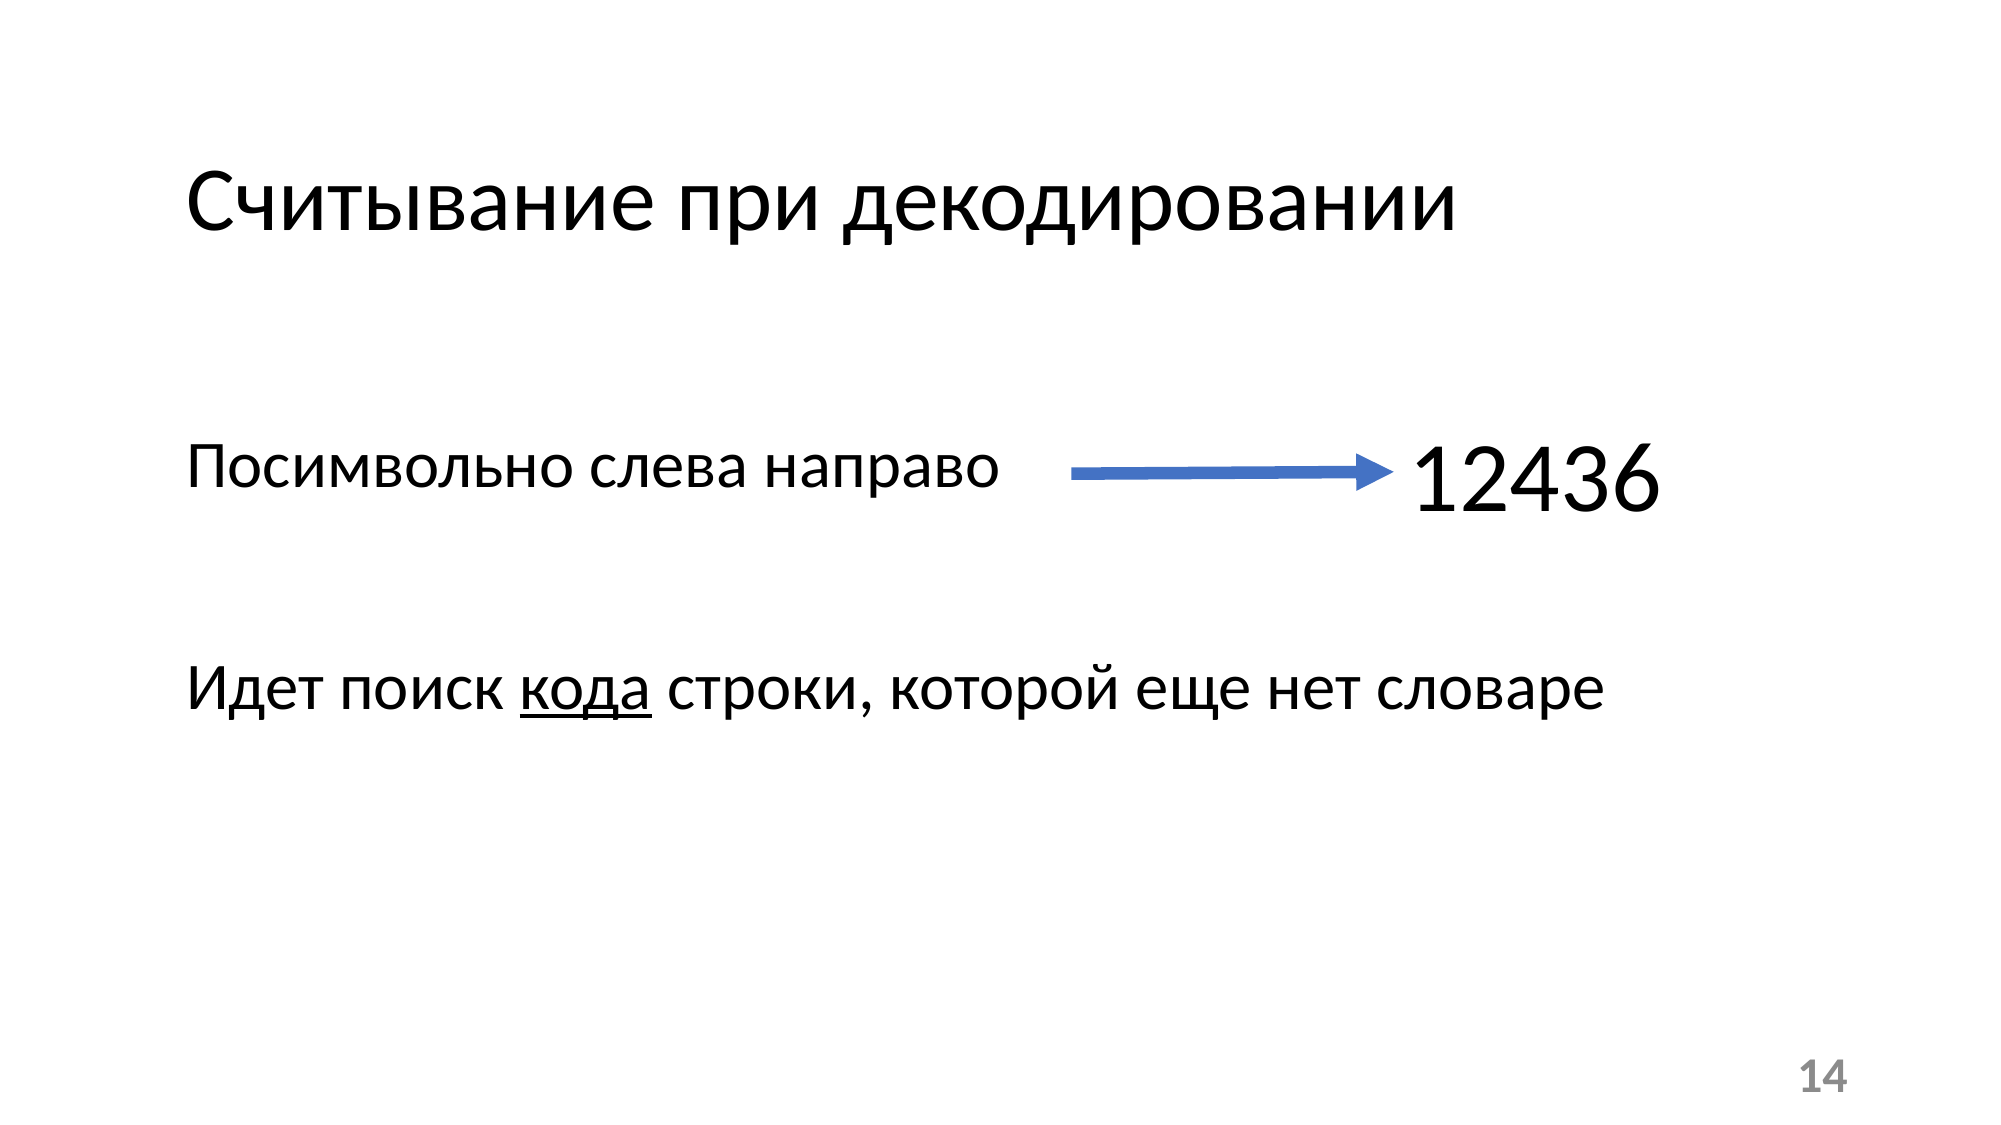

# Считывание при декодировании
12436
Посимвольно слева направо
Идет поиск кода строки, которой еще нет словаре
14